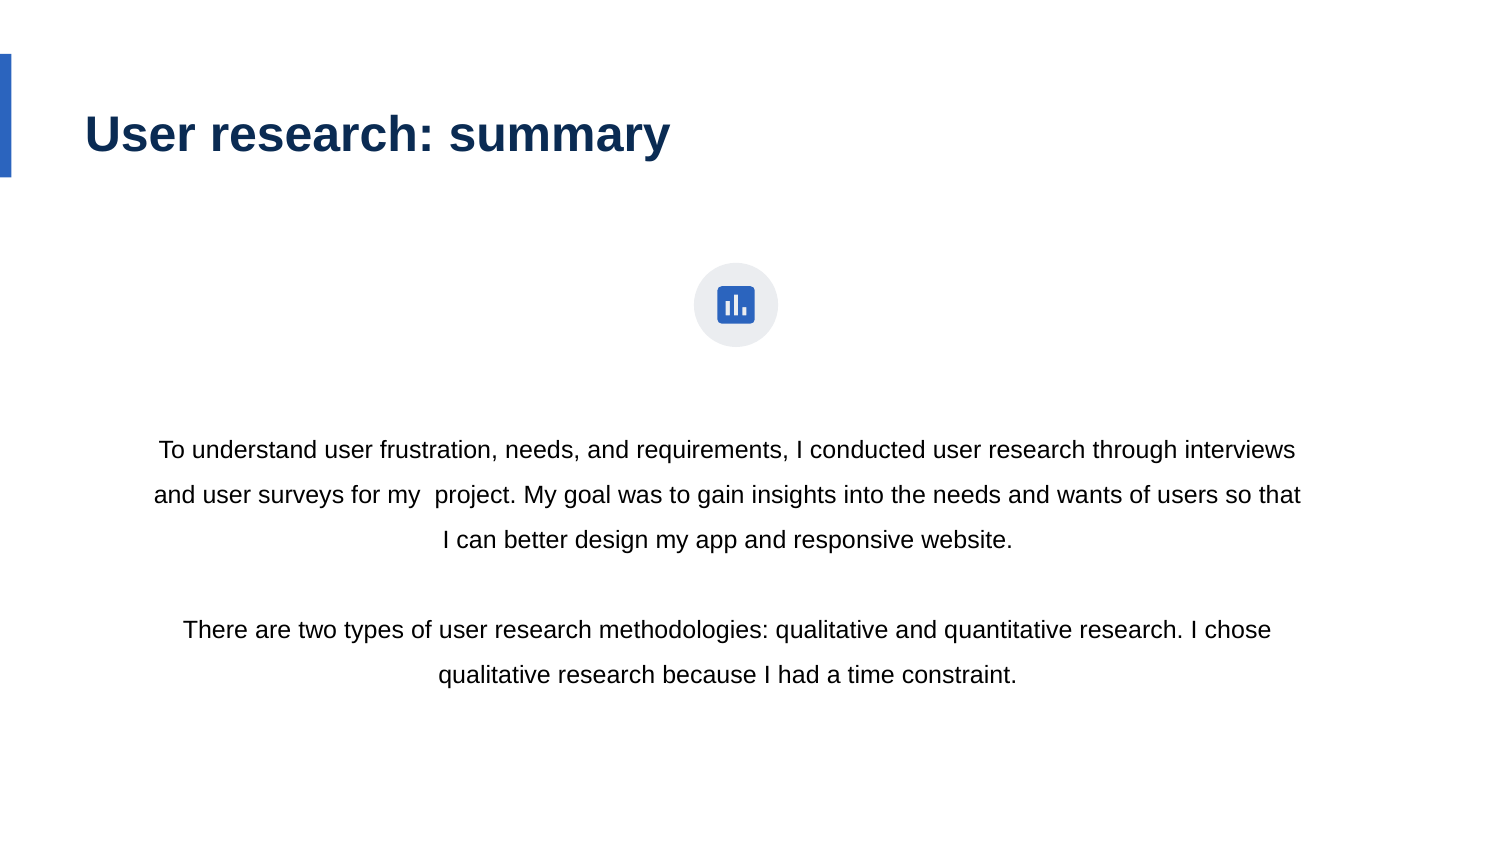

User research: summary

To understand user frustration, needs, and requirements, I conducted user research through interviews and user surveys for my  project. My goal was to gain insights into the needs and wants of users so that I can better design my app and responsive website.

There are two types of user research methodologies: qualitative and quantitative research. I chose qualitative research because I had a time constraint.